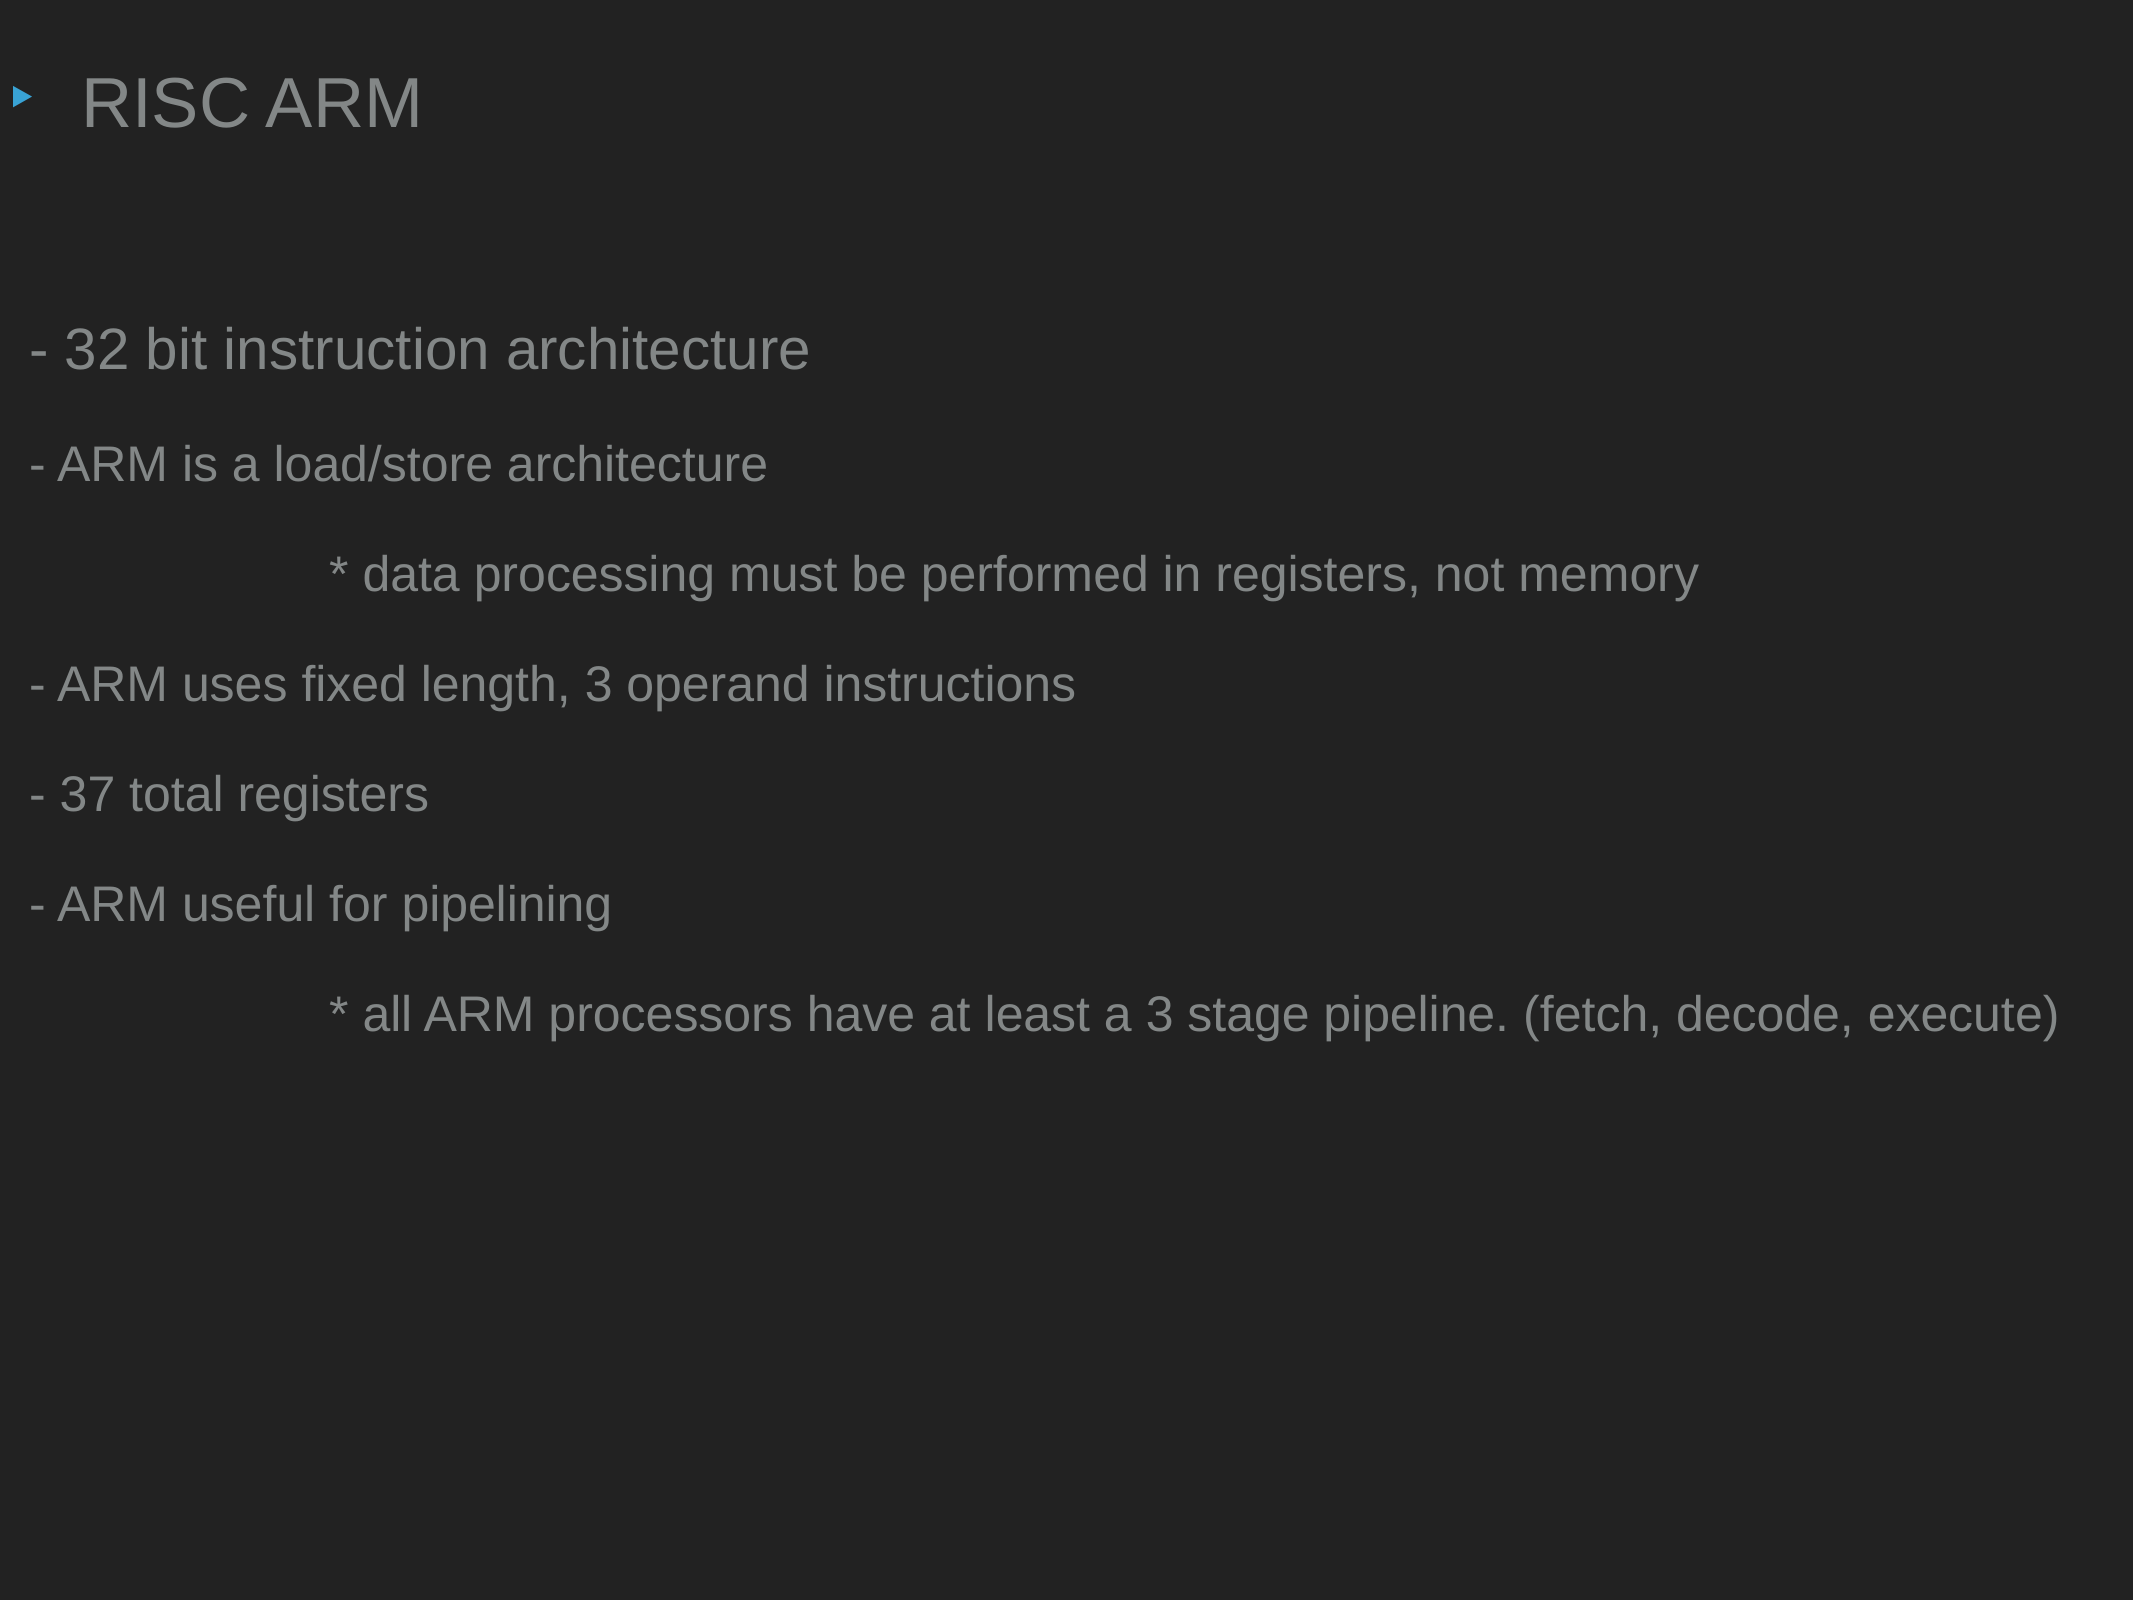

RISC ARM
- 32 bit instruction architecture
- ARM is a load/store architecture
		* data processing must be performed in registers, not memory
- ARM uses fixed length, 3 operand instructions
- 37 total registers
- ARM useful for pipelining
		* all ARM processors have at least a 3 stage pipeline. (fetch, decode, execute)